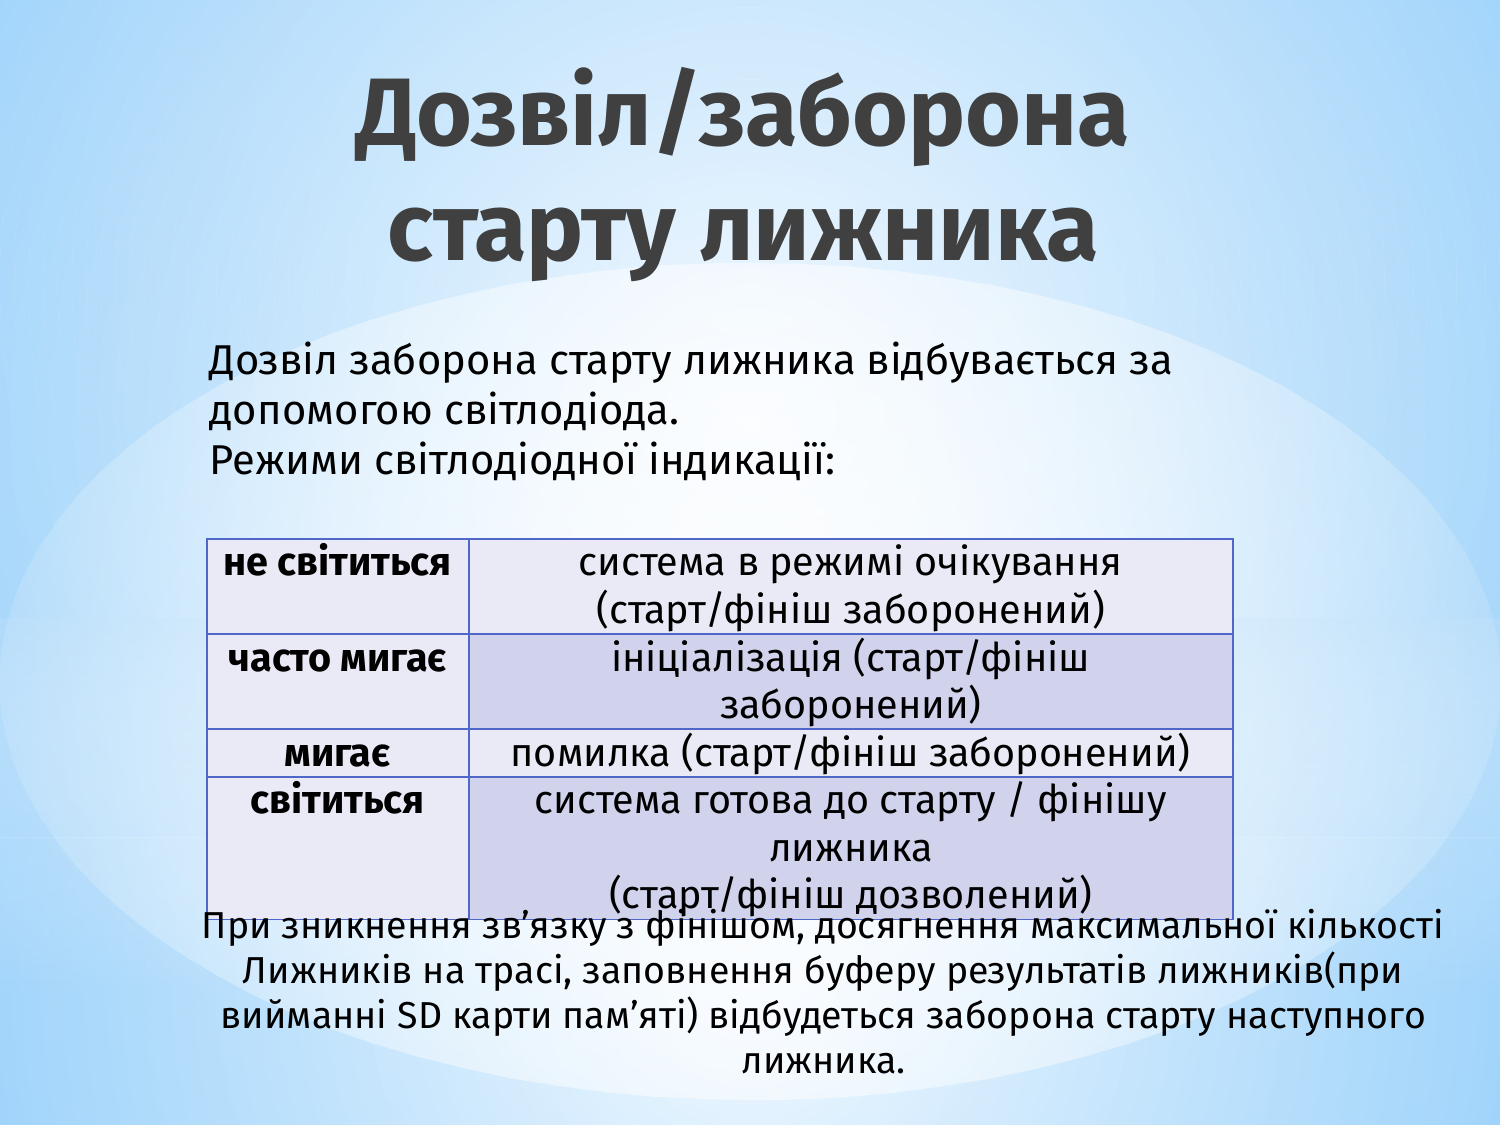

Дозвіл/заборона старту лижника
Дозвіл заборона старту лижника відбувається за допомогою світлодіода.
Режими світлодіодної індикації:
| не світиться | система в режимі очікування (старт/фініш заборонений) |
| --- | --- |
| часто мигає | ініціалізація (старт/фініш заборонений) |
| мигає | помилка (старт/фініш заборонений) |
| світиться | система готова до старту / фінішу лижника (старт/фініш дозволений) |
При зникнення зв’язку з фінішом, досягнення максимальної кількості
Лижників на трасі, заповнення буферу результатів лижників(при вийманні SD карти пам’яті) відбудеться заборона старту наступного лижника.